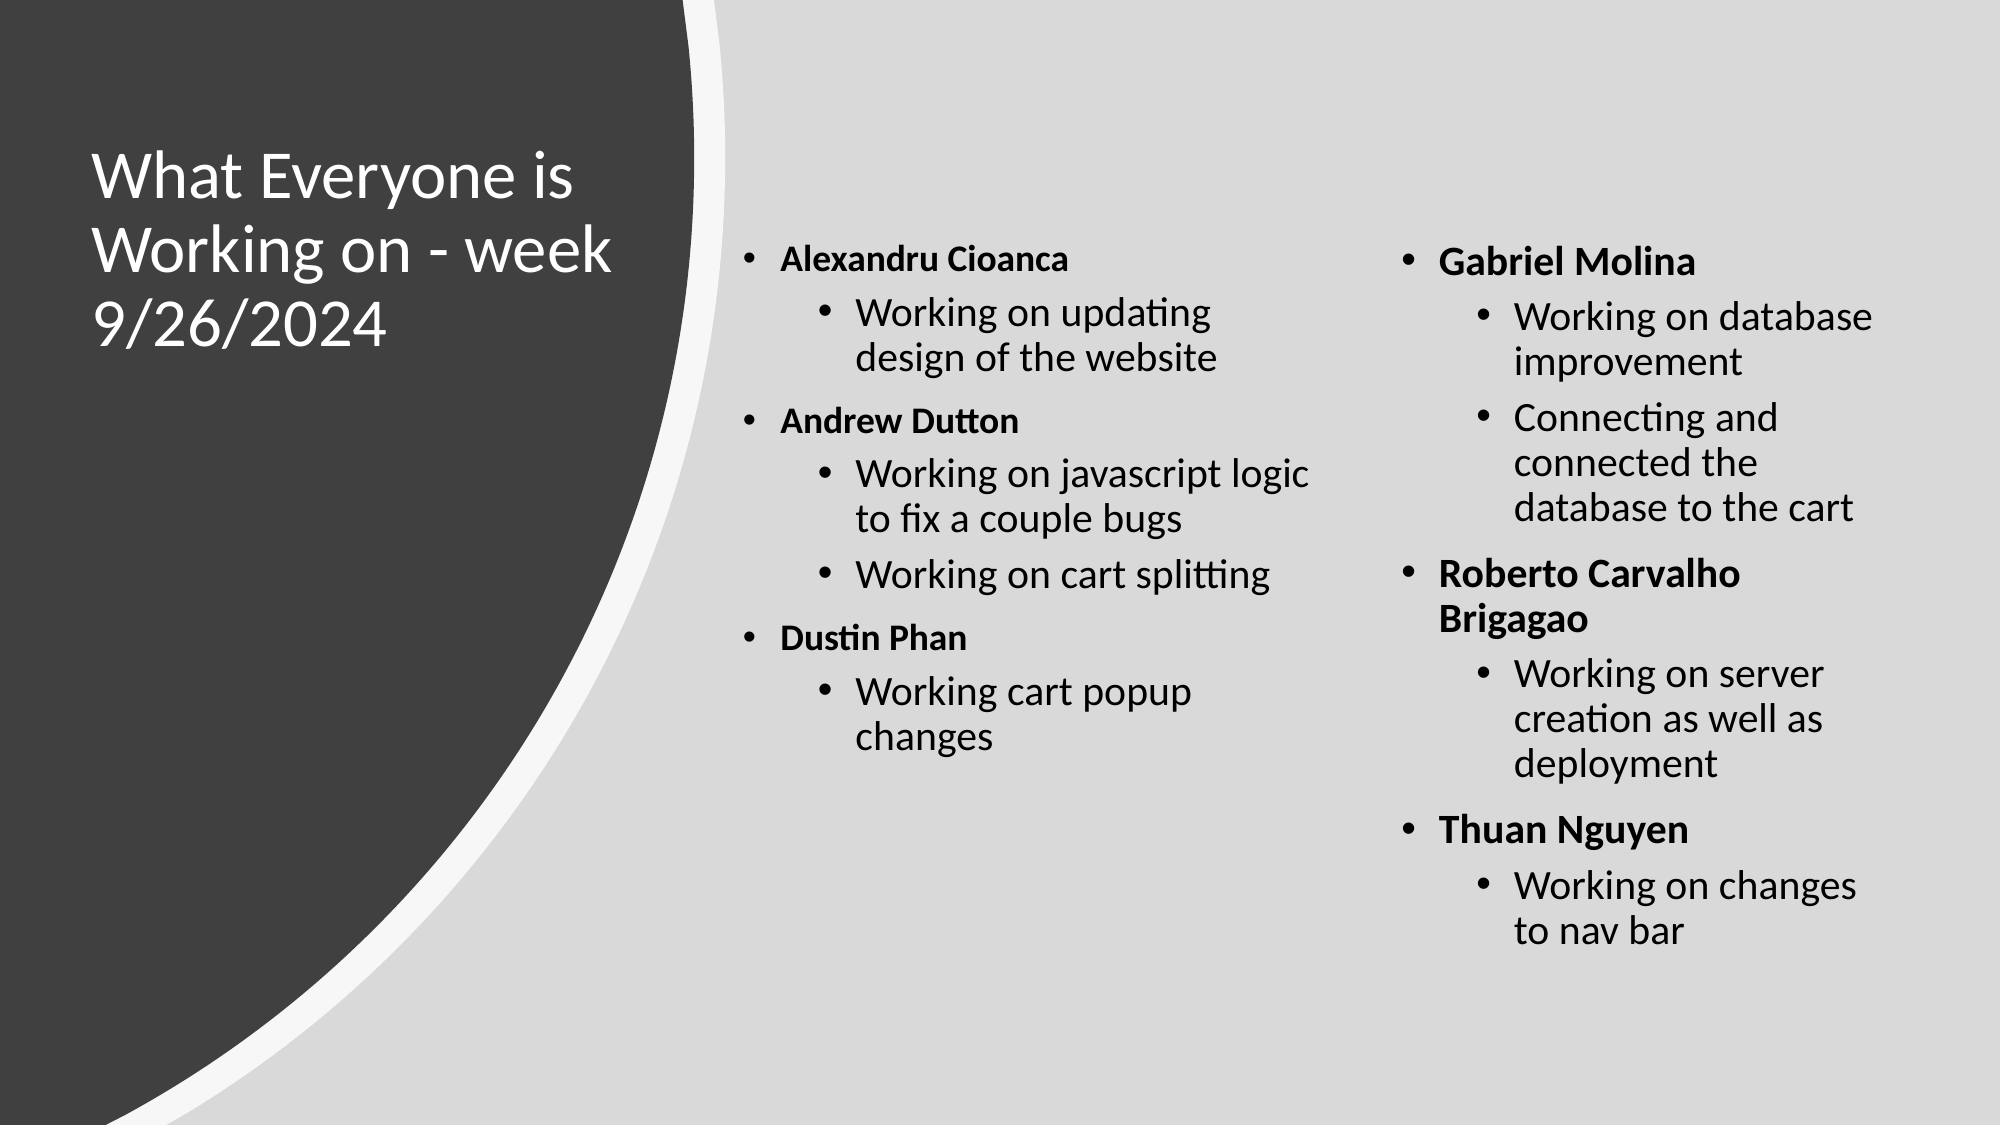

# What Everyone is Working on - week 9/26/2024
Alexandru Cioanca
Working on updating design of the website
Andrew Dutton
Working on javascript logic to fix a couple bugs
Working on cart splitting
Dustin Phan​
Working cart popup changes
Gabriel Molina​
Working on database improvement
Connecting and connected the database to the cart
Roberto Carvalho Brigagao
Working on server creation as well as deployment
Thuan Nguyen
Working on changes to nav bar